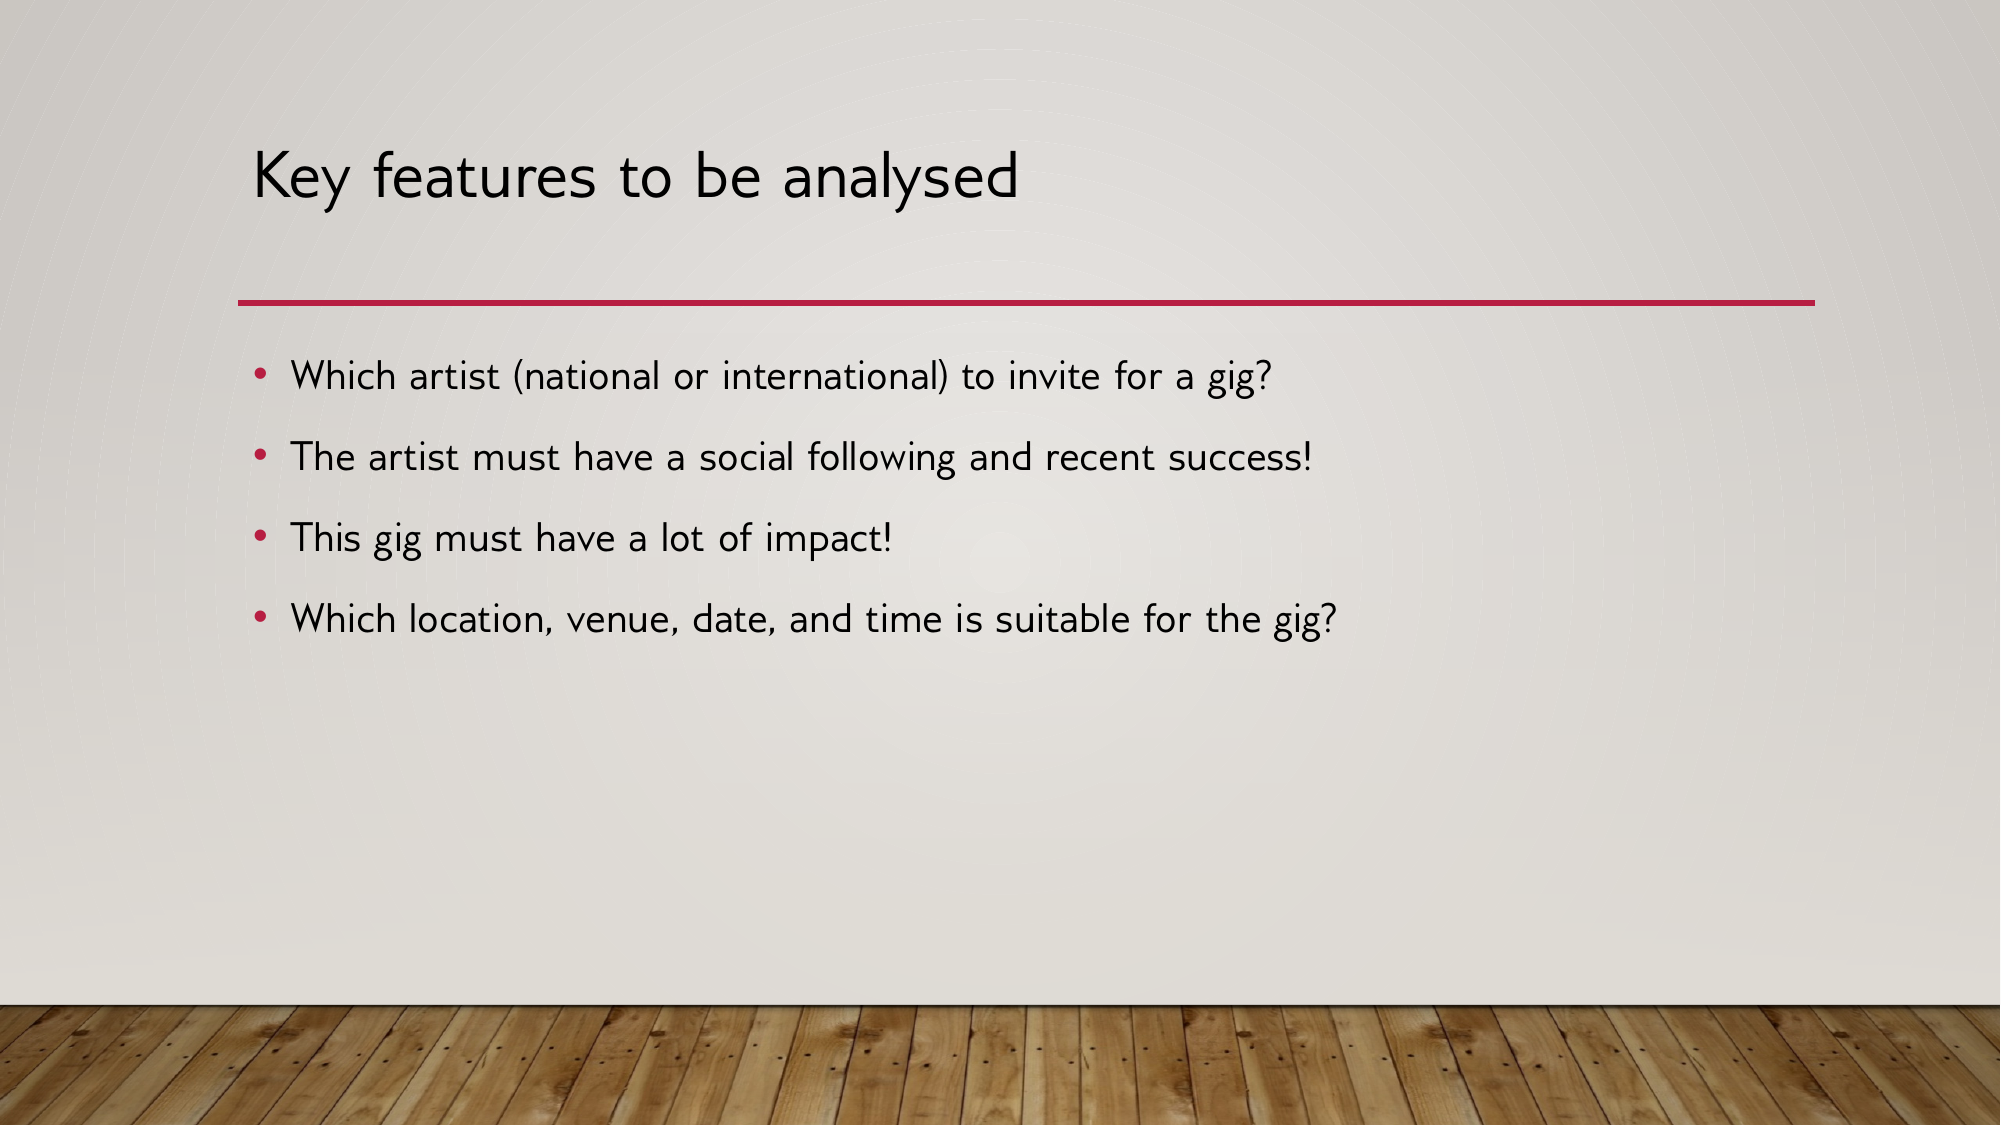

# Key features to be analysed
Which artist (national or international) to invite for a gig?
The artist must have a social following and recent success!
This gig must have a lot of impact!
Which location, venue, date, and time is suitable for the gig?